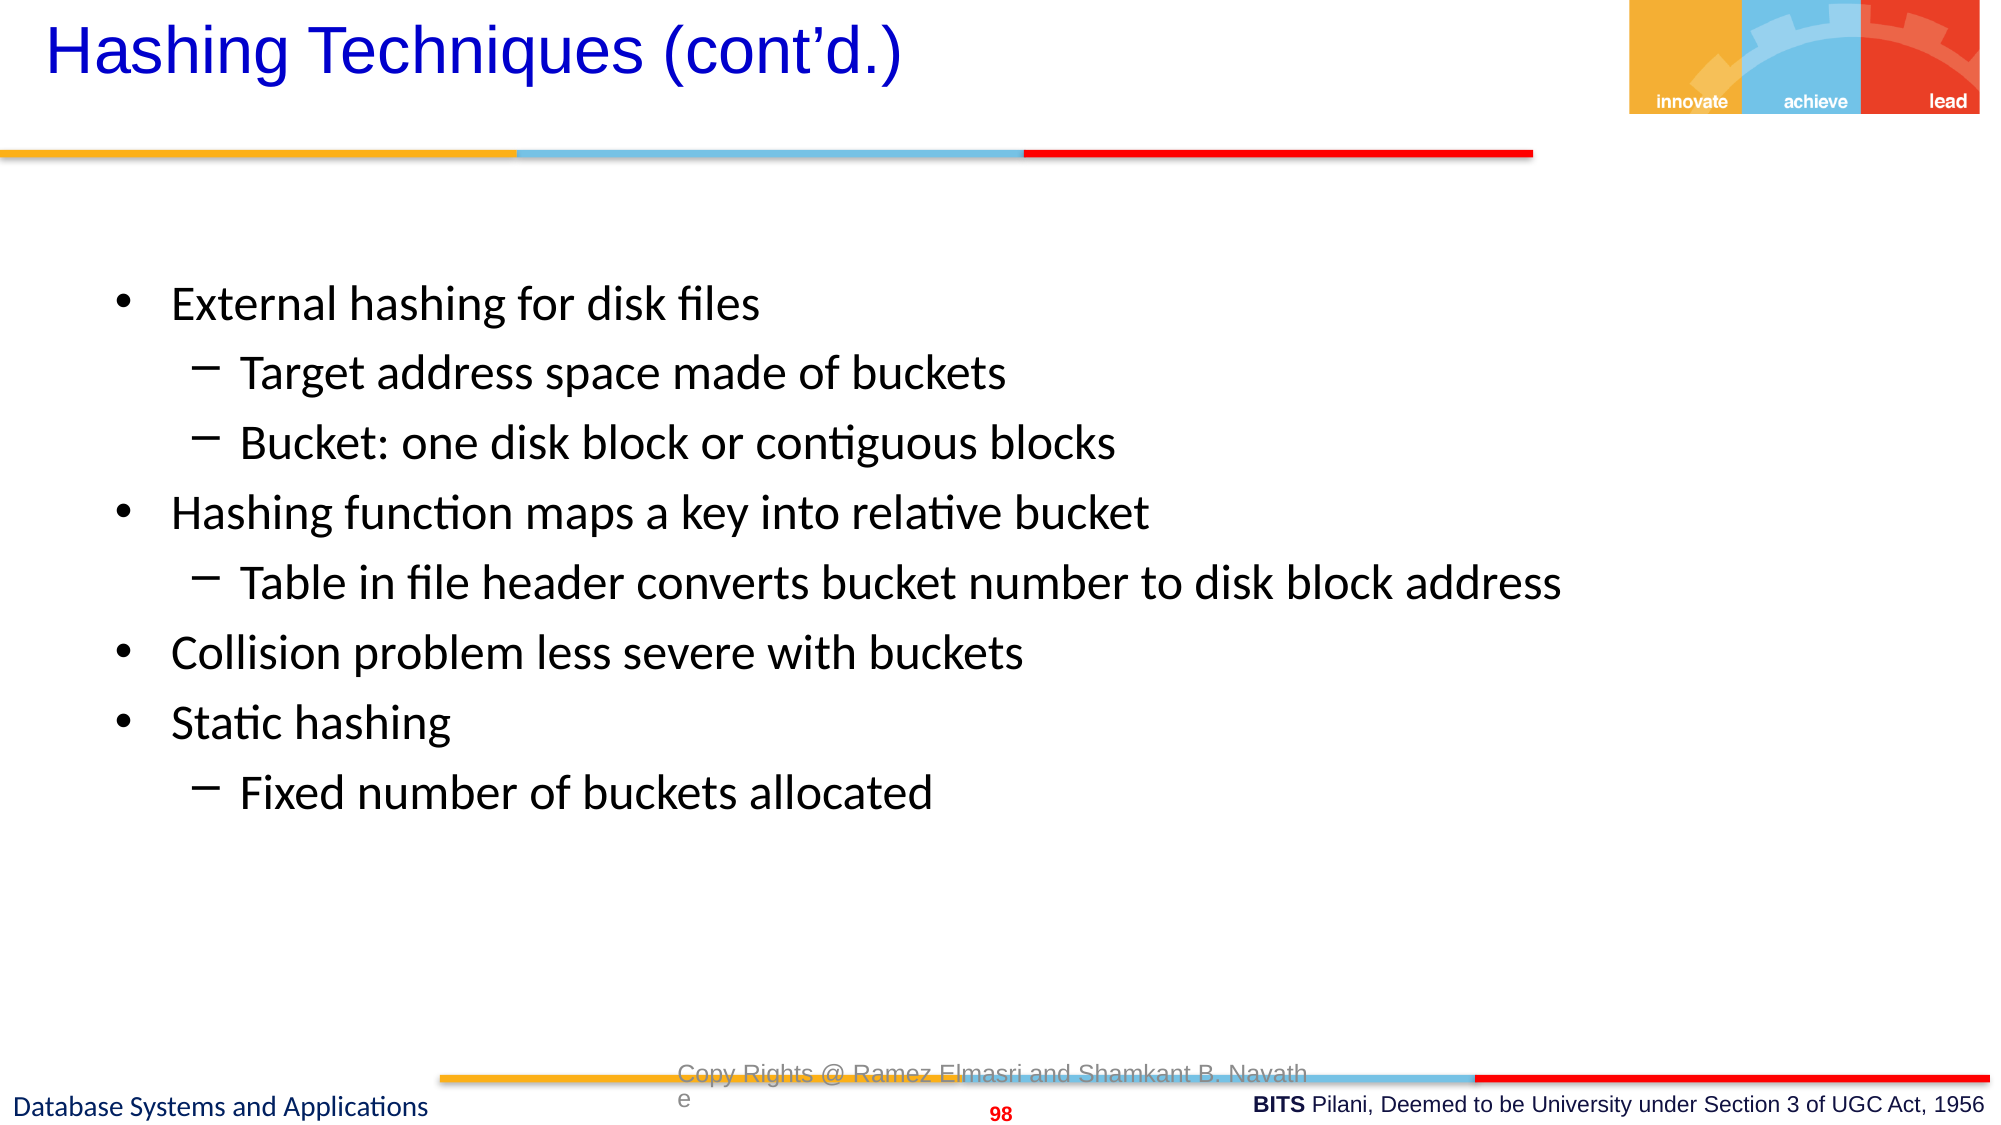

# Hashing Techniques (cont’d.)
External hashing for disk files
Target address space made of buckets
Bucket: one disk block or contiguous blocks
Hashing function maps a key into relative bucket
Table in file header converts bucket number to disk block address
Collision problem less severe with buckets
Static hashing
Fixed number of buckets allocated
Copy Rights @ Ramez Elmasri and Shamkant B. Navathe